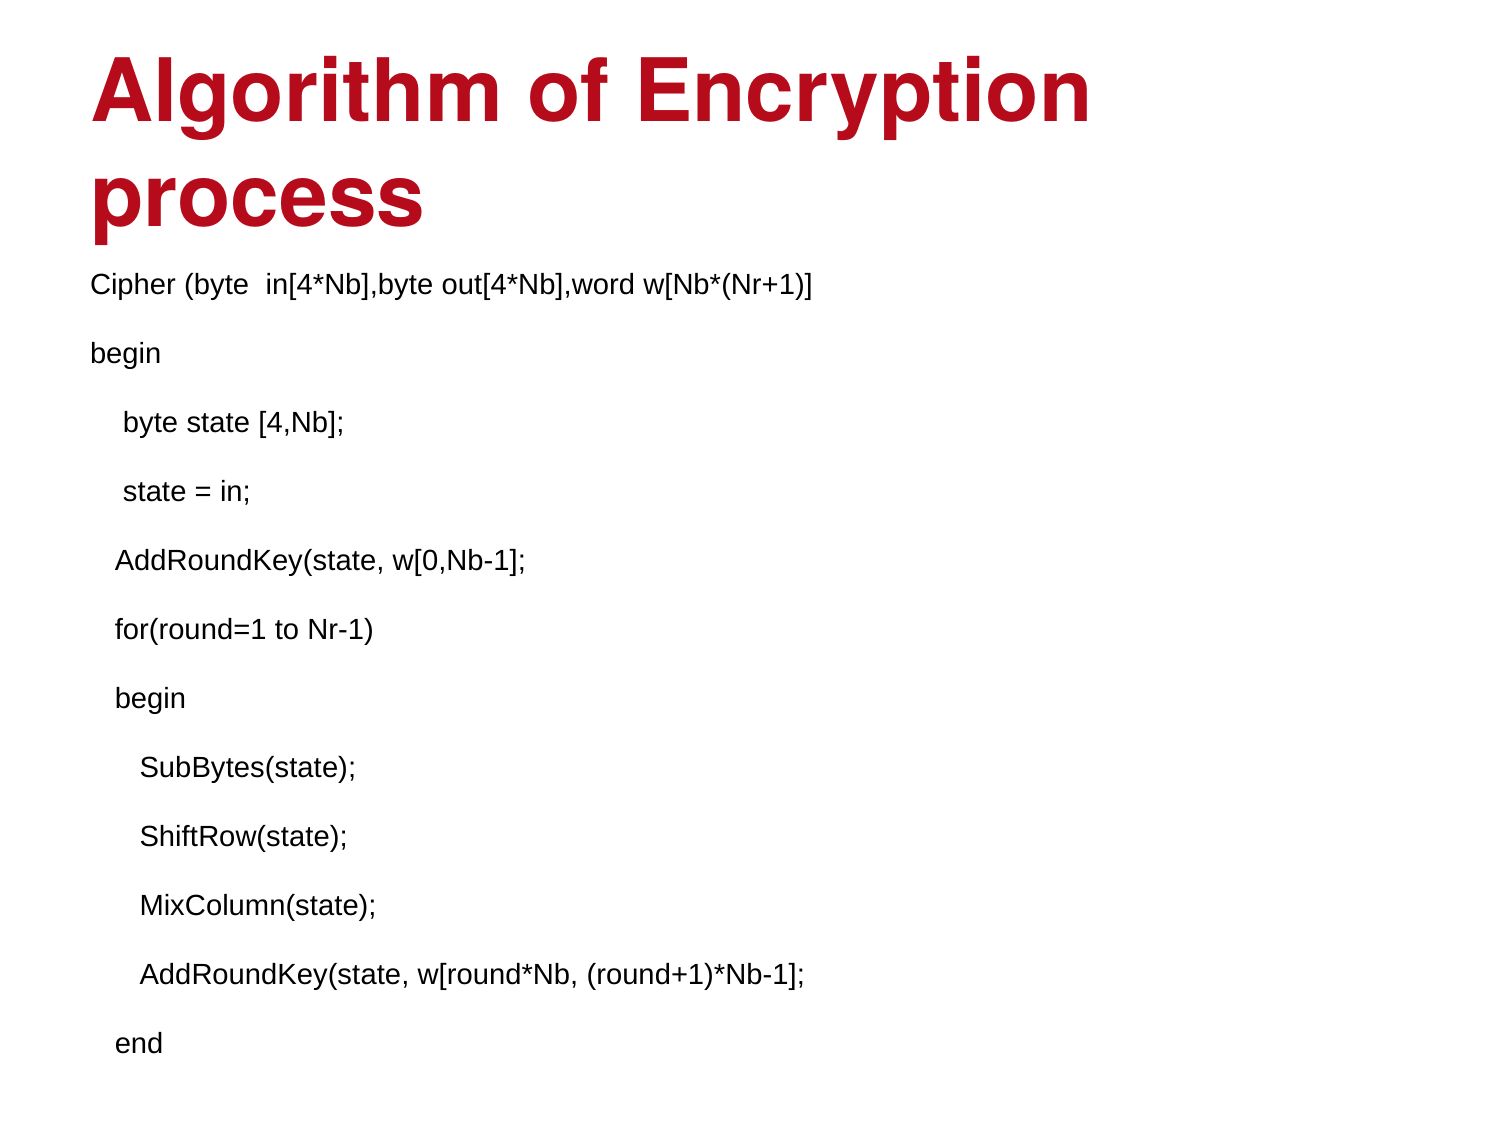

# Algorithm of Encryption process
Cipher (byte  in[4*Nb],byte out[4*Nb],word w[Nb*(Nr+1)]
begin
    byte state [4,Nb];
    state = in;
   AddRoundKey(state, w[0,Nb-1];
   for(round=1 to Nr-1)
   begin
      SubBytes(state);
      ShiftRow(state);
      MixColumn(state);
      AddRoundKey(state, w[round*Nb, (round+1)*Nb-1];
   end